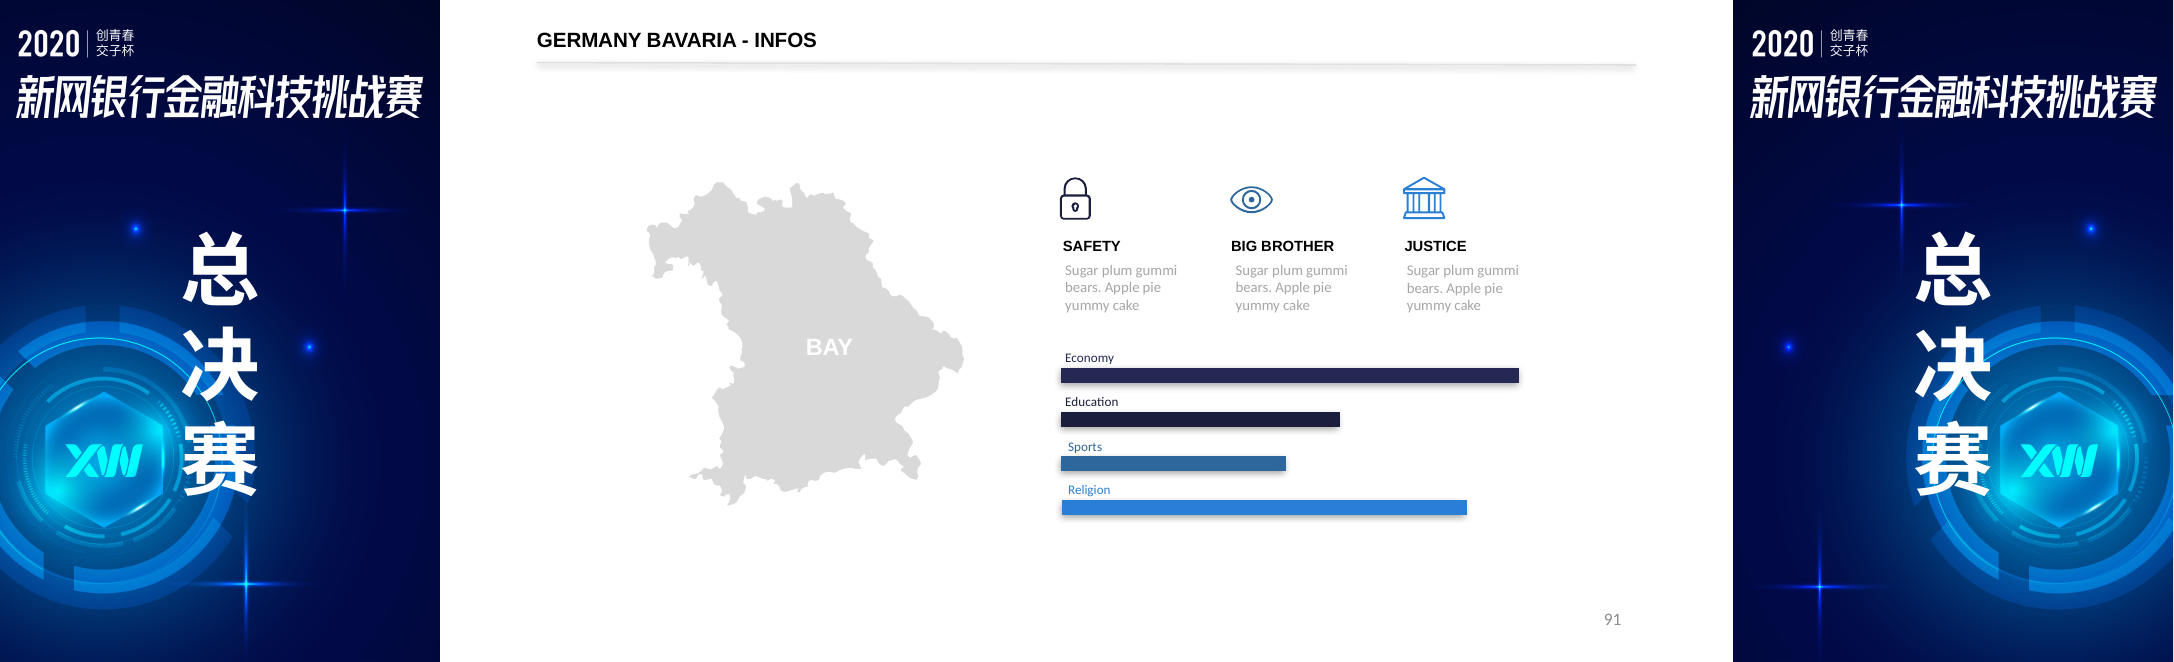

# GERMANY BAVARIA - INFOS

SAFETY
BIG BROTHER
JUSTICE
Sugar plum gummi bears. Apple pie yummy cake
Sugar plum gummi bears. Apple pie yummy cake
Sugar plum gummi bears. Apple pie yummy cake
BAY
Economy

Education

Sports

Religion

91